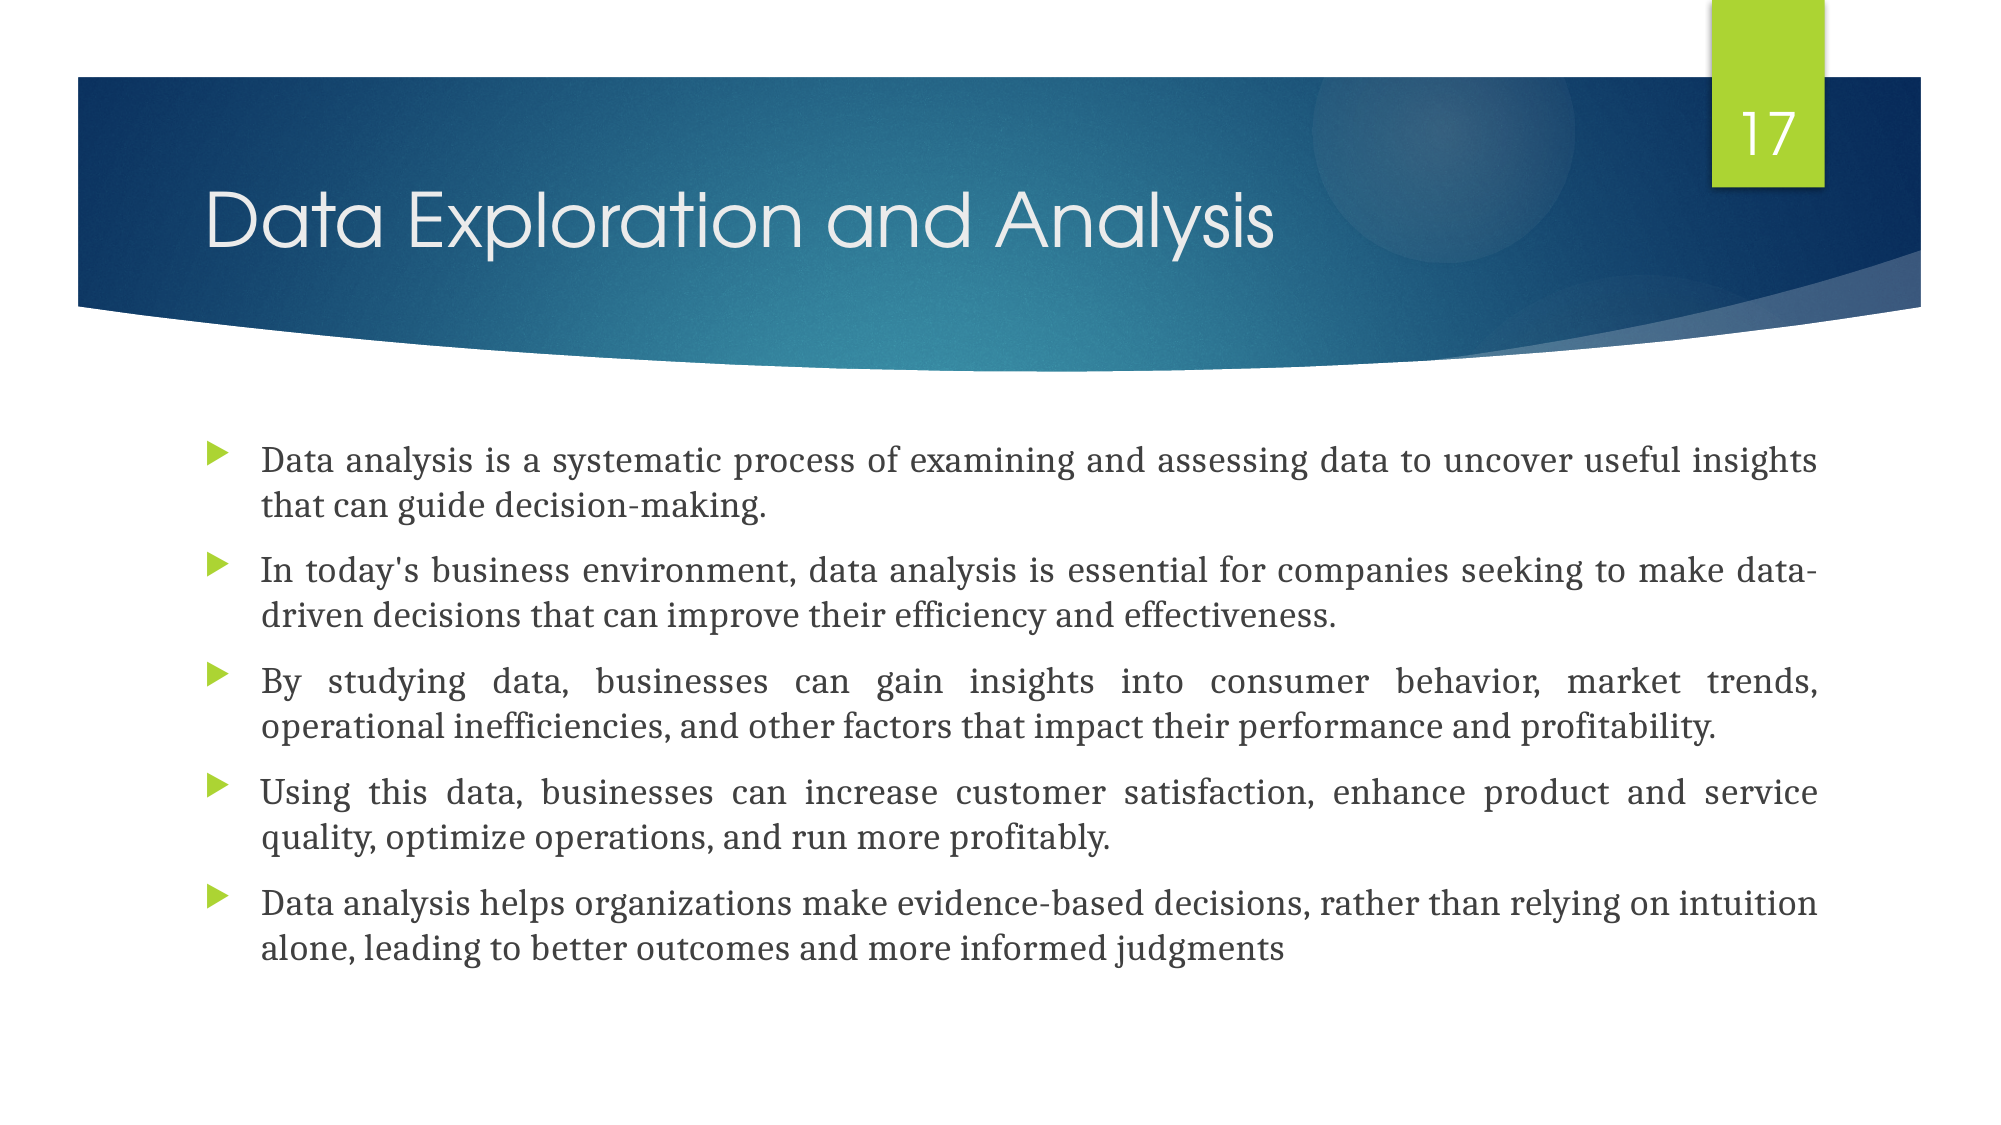

17
# Data Exploration and Analysis
Data analysis is a systematic process of examining and assessing data to uncover useful insights that can guide decision-making.
In today's business environment, data analysis is essential for companies seeking to make data-driven decisions that can improve their efficiency and effectiveness.
By studying data, businesses can gain insights into consumer behavior, market trends, operational inefficiencies, and other factors that impact their performance and profitability.
Using this data, businesses can increase customer satisfaction, enhance product and service quality, optimize operations, and run more profitably.
Data analysis helps organizations make evidence-based decisions, rather than relying on intuition alone, leading to better outcomes and more informed judgments